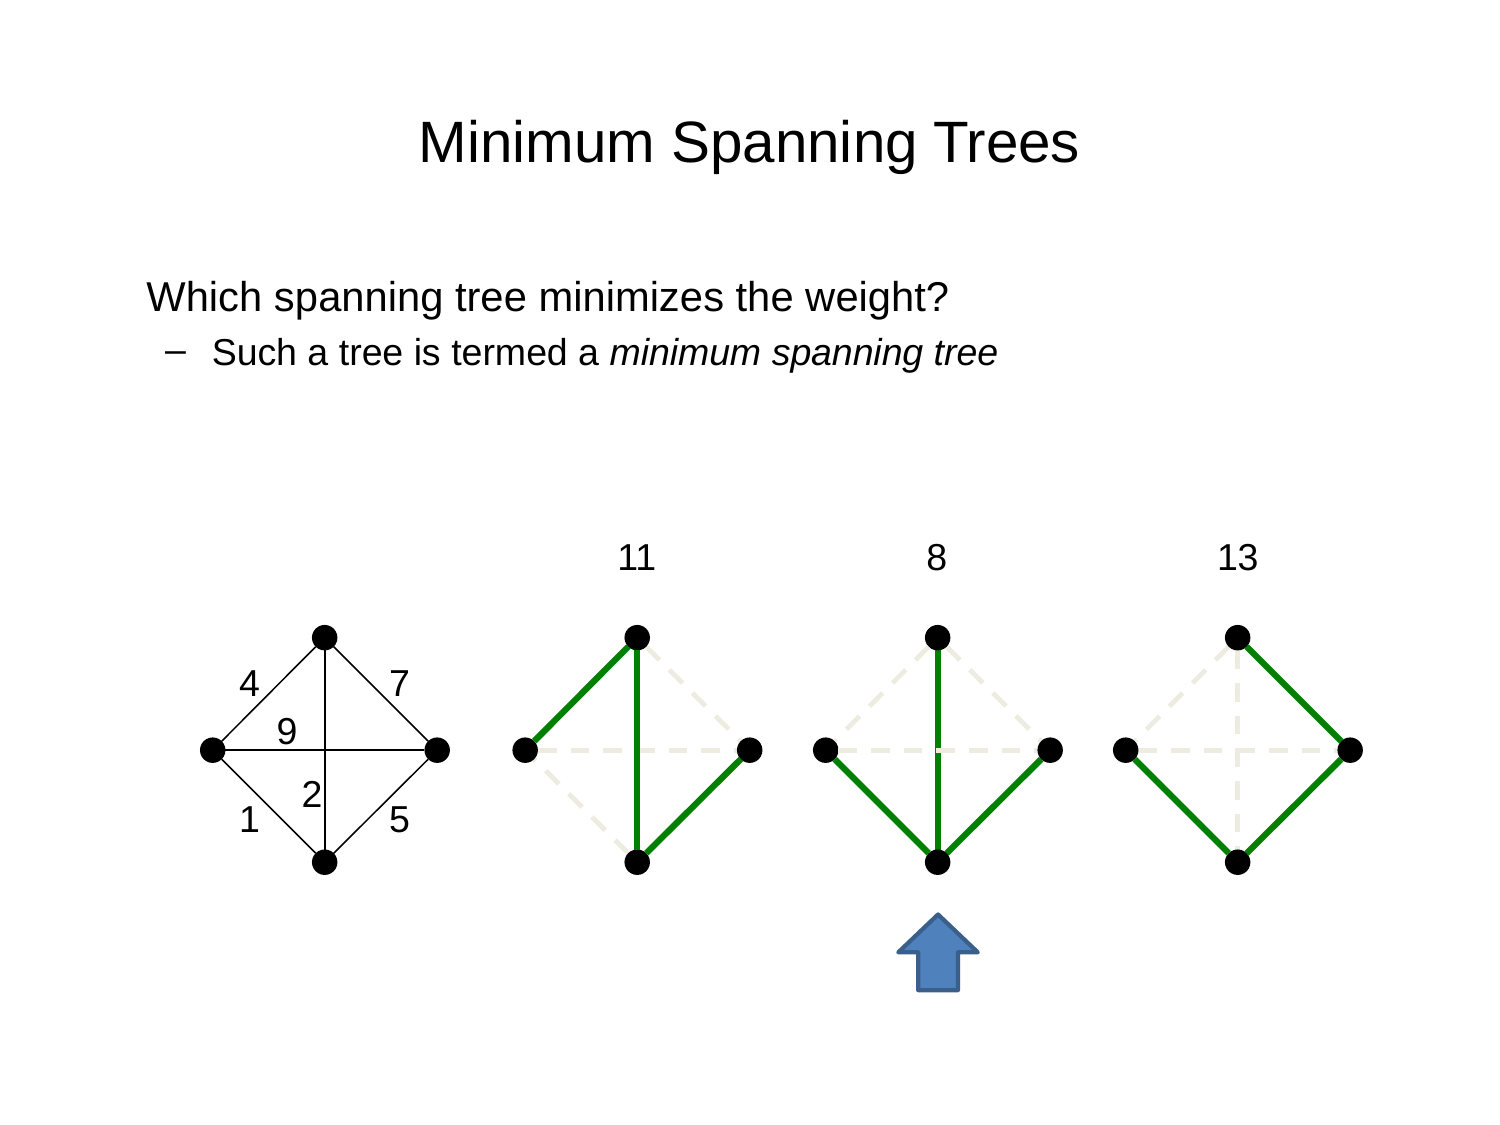

# Minimum Spanning Trees
	Which spanning tree minimizes the weight?
Such a tree is termed a minimum spanning tree

11
8
13

4
7
9

2
1
5